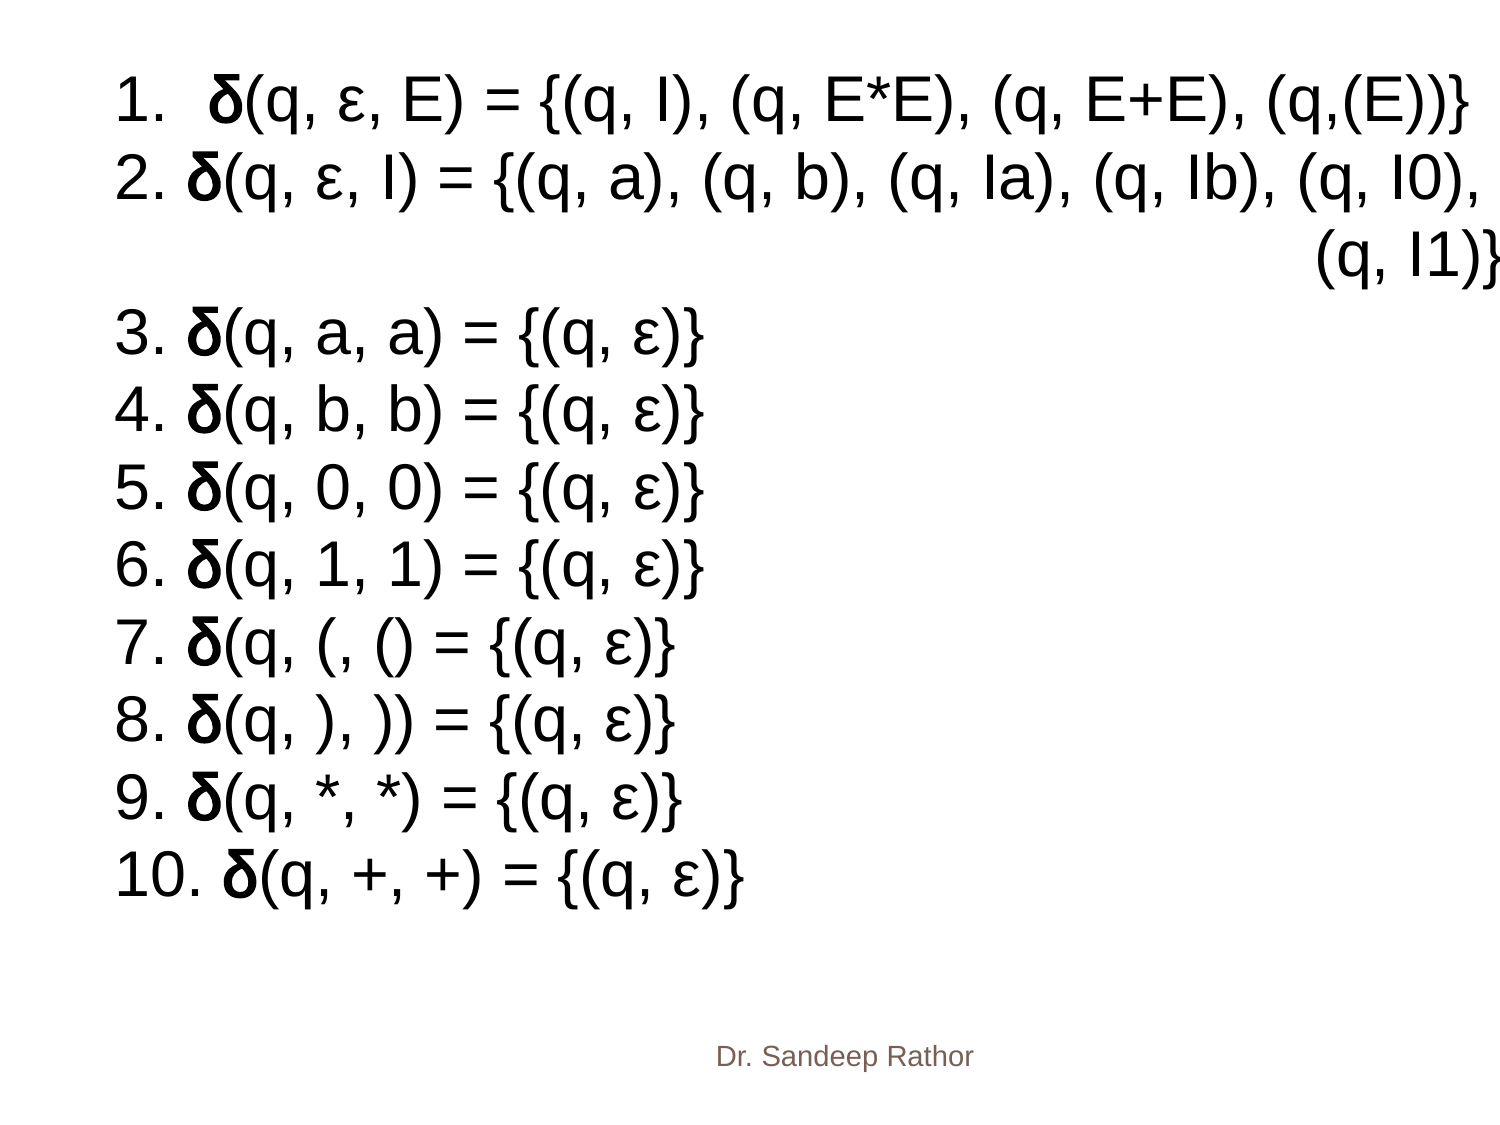

1.  δ(q, ε, E) = {(q, I), (q, E*E), (q, E+E), (q,(E))}
2. δ(q, ε, I) = {(q, a), (q, b), (q, Ia), (q, Ib), (q, I0), 								(q, I1)}
3. δ(q, a, a) = {(q, ε)}
4. δ(q, b, b) = {(q, ε)}
5. δ(q, 0, 0) = {(q, ε)}
6. δ(q, 1, 1) = {(q, ε)}
7. δ(q, (, () = {(q, ε)}
8. δ(q, ), )) = {(q, ε)}
9. δ(q, *, *) = {(q, ε)}
10. δ(q, +, +) = {(q, ε)}
Dr. Sandeep Rathor